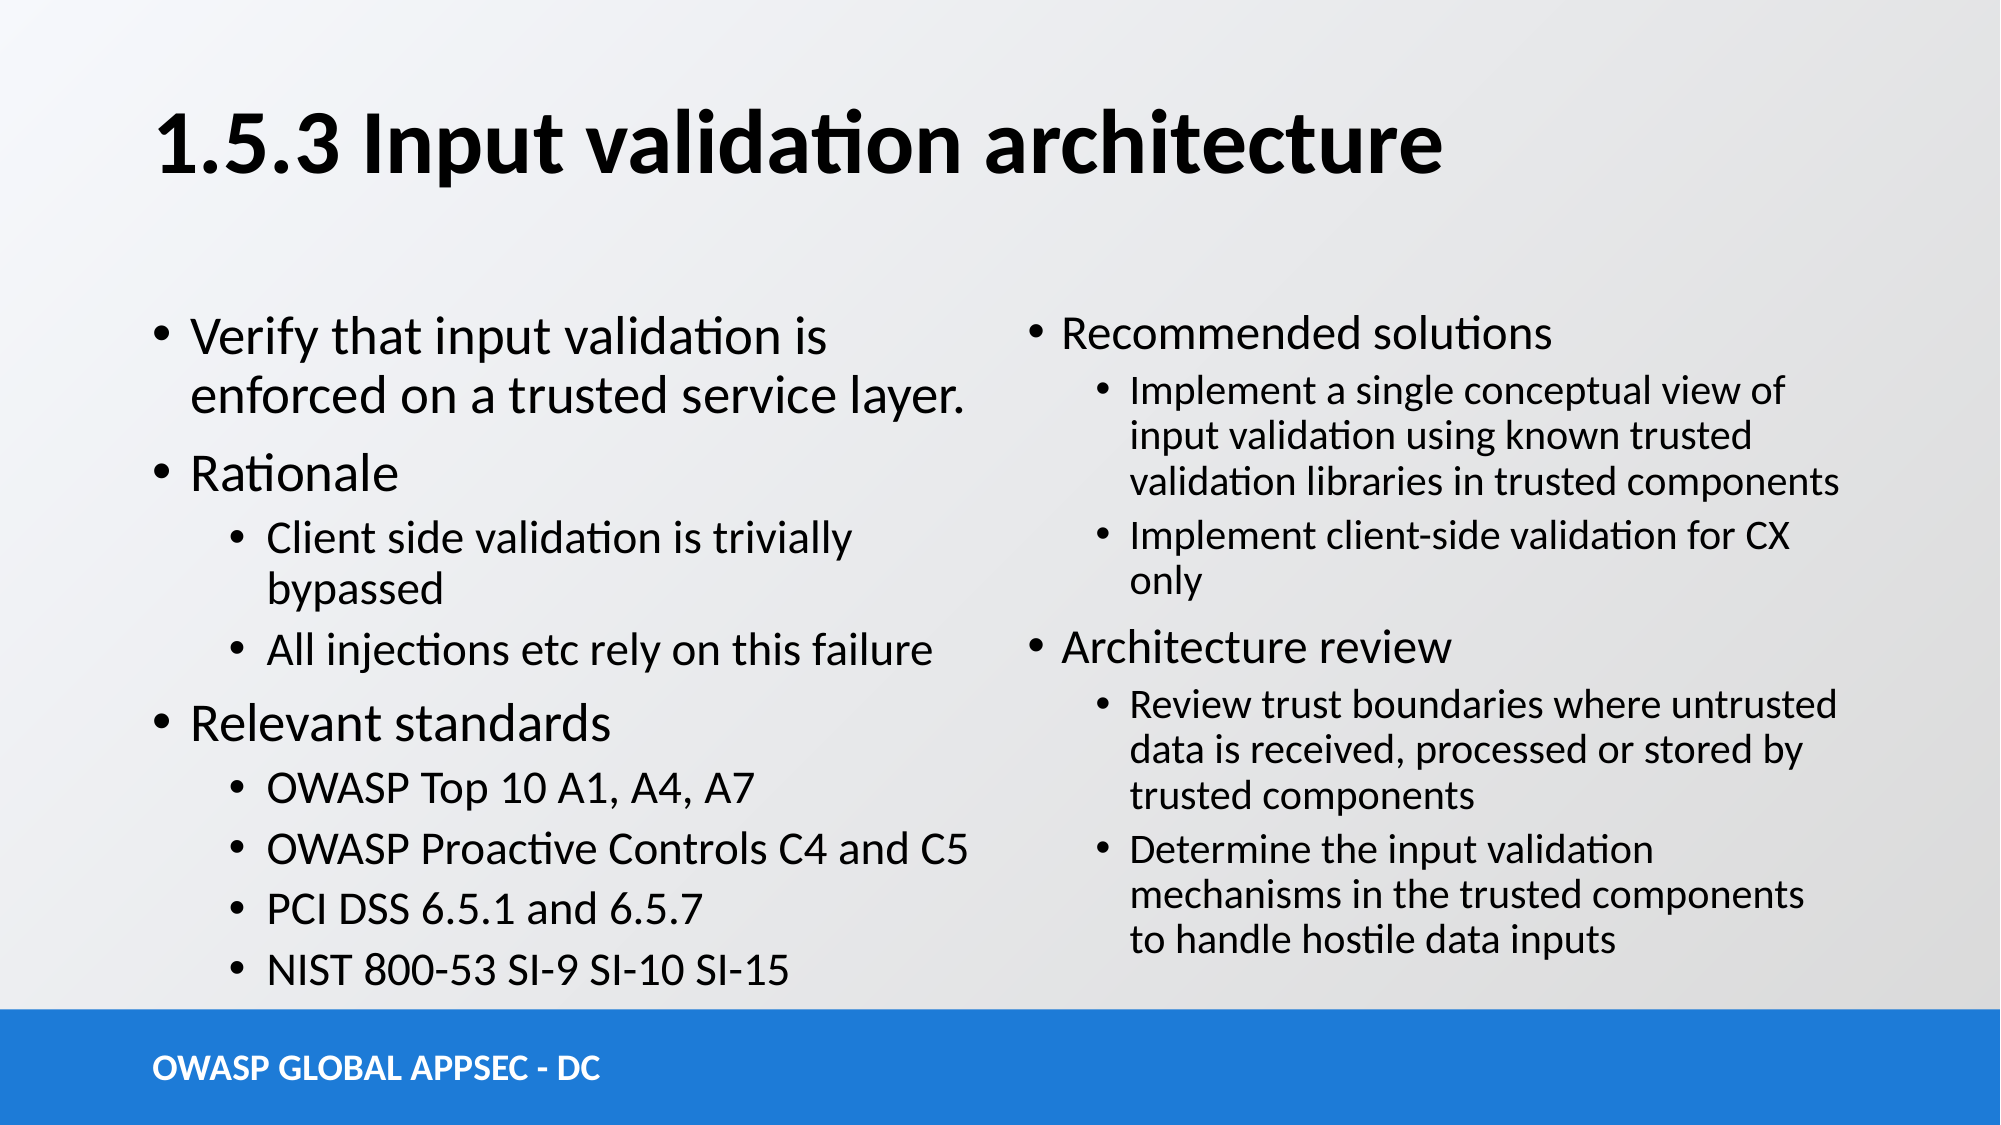

# 1.5.3 Input validation architecture
Verify that input validation is enforced on a trusted service layer.
Rationale
Client side validation is trivially bypassed
All injections etc rely on this failure
Relevant standards
OWASP Top 10 A1, A4, A7
OWASP Proactive Controls C4 and C5
PCI DSS 6.5.1 and 6.5.7
NIST 800-53 SI-9 SI-10 SI-15

Recommended solutions
Implement a single conceptual view of input validation using known trusted validation libraries in trusted components
Implement client-side validation for CX only
Architecture review
Review trust boundaries where untrusted data is received, processed or stored by trusted components
Determine the input validation mechanisms in the trusted components to handle hostile data inputs